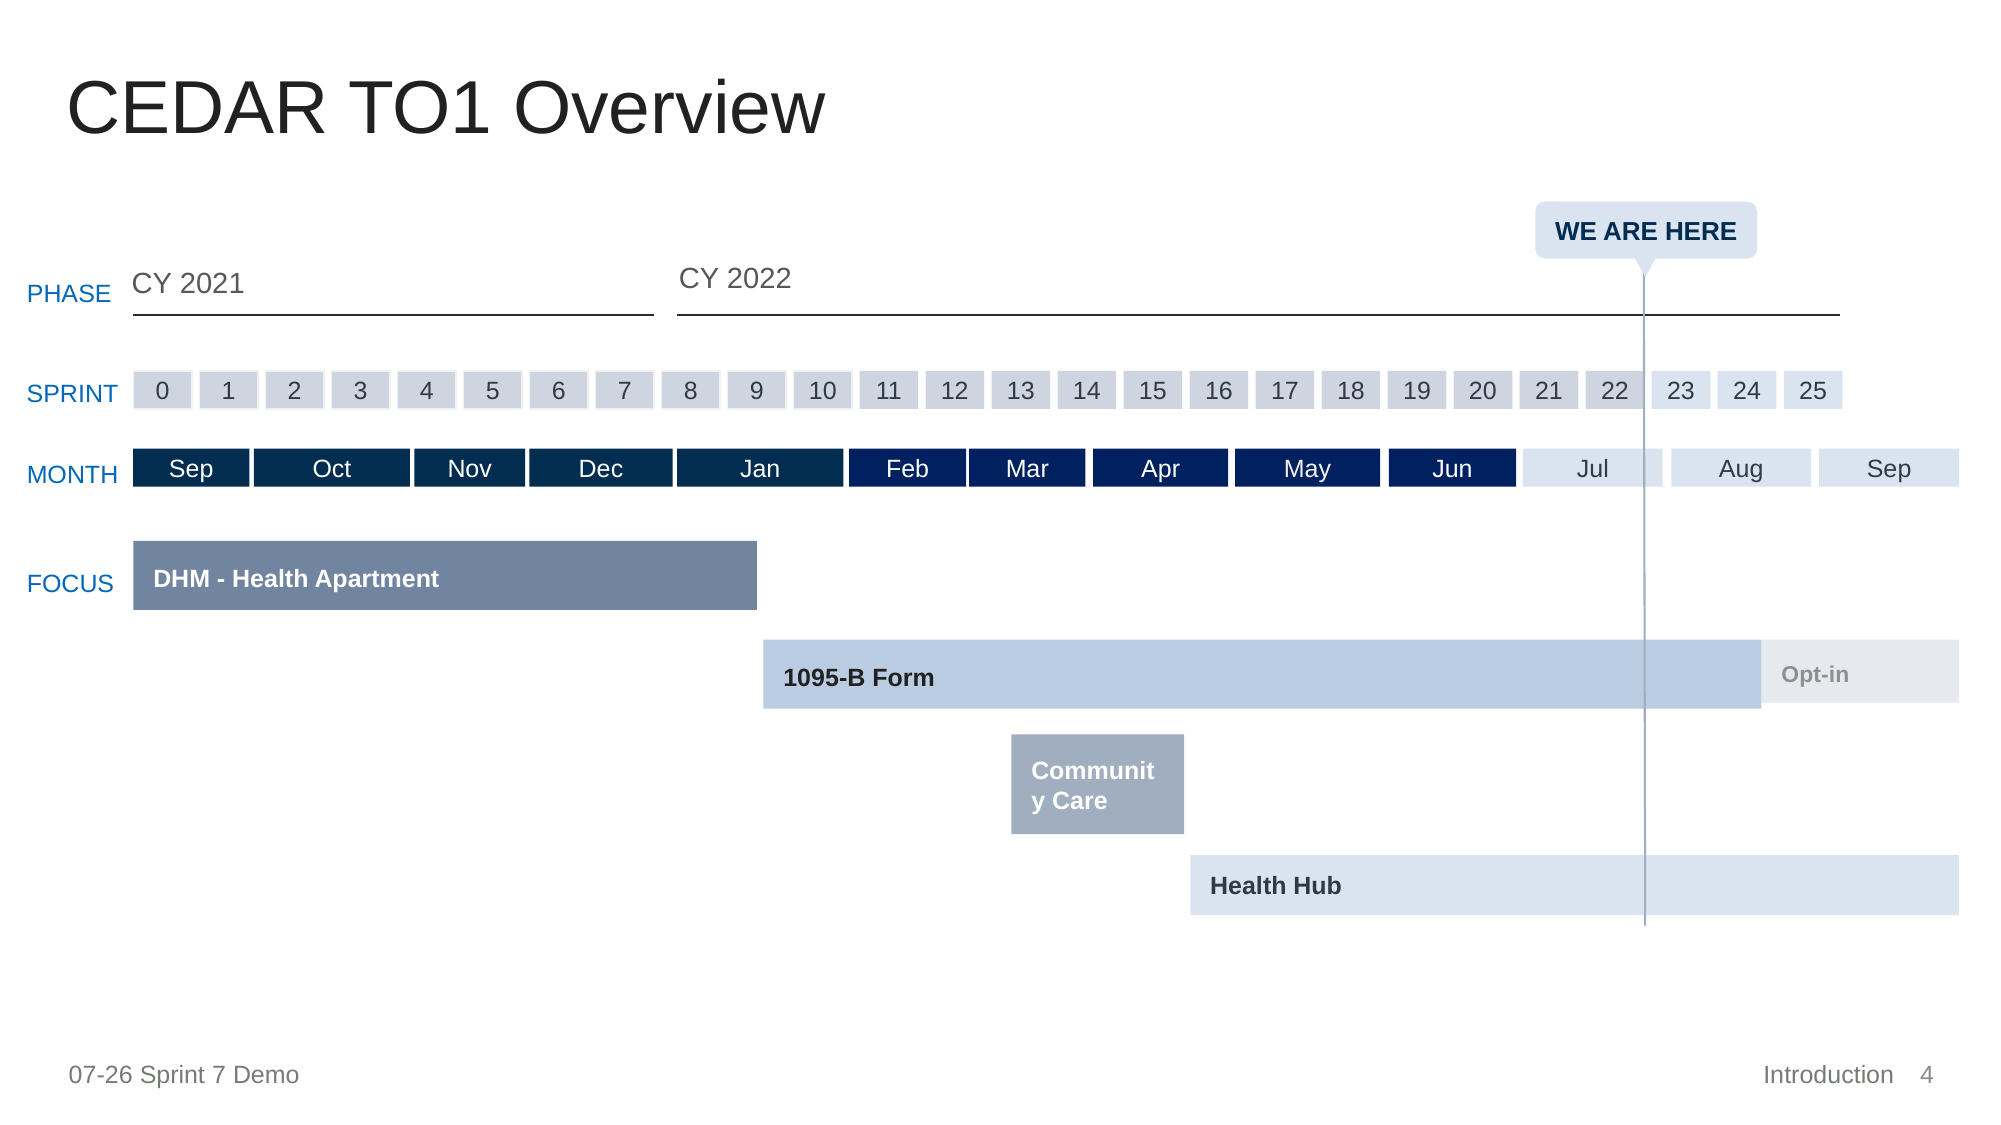

# CEDAR TO1 Overview
WE ARE HERE

CY 2022
CY 2021
PHASE
0
1
2
3
4
5
6
7
8
9
10
11
12
13
14
15
16
17
18
19
20
21
22
23
24
25
SPRINT
Oct
Nov
Dec
Feb
Sep
Jan
Mar
Apr
May
Jun
Jul
Aug
Sep
MONTH
DHM - Health Apartment
FOCUS
1095-B Form
Opt-in
Community Care
Health Hub
4
07-26 Sprint 7 Demo
Introduction